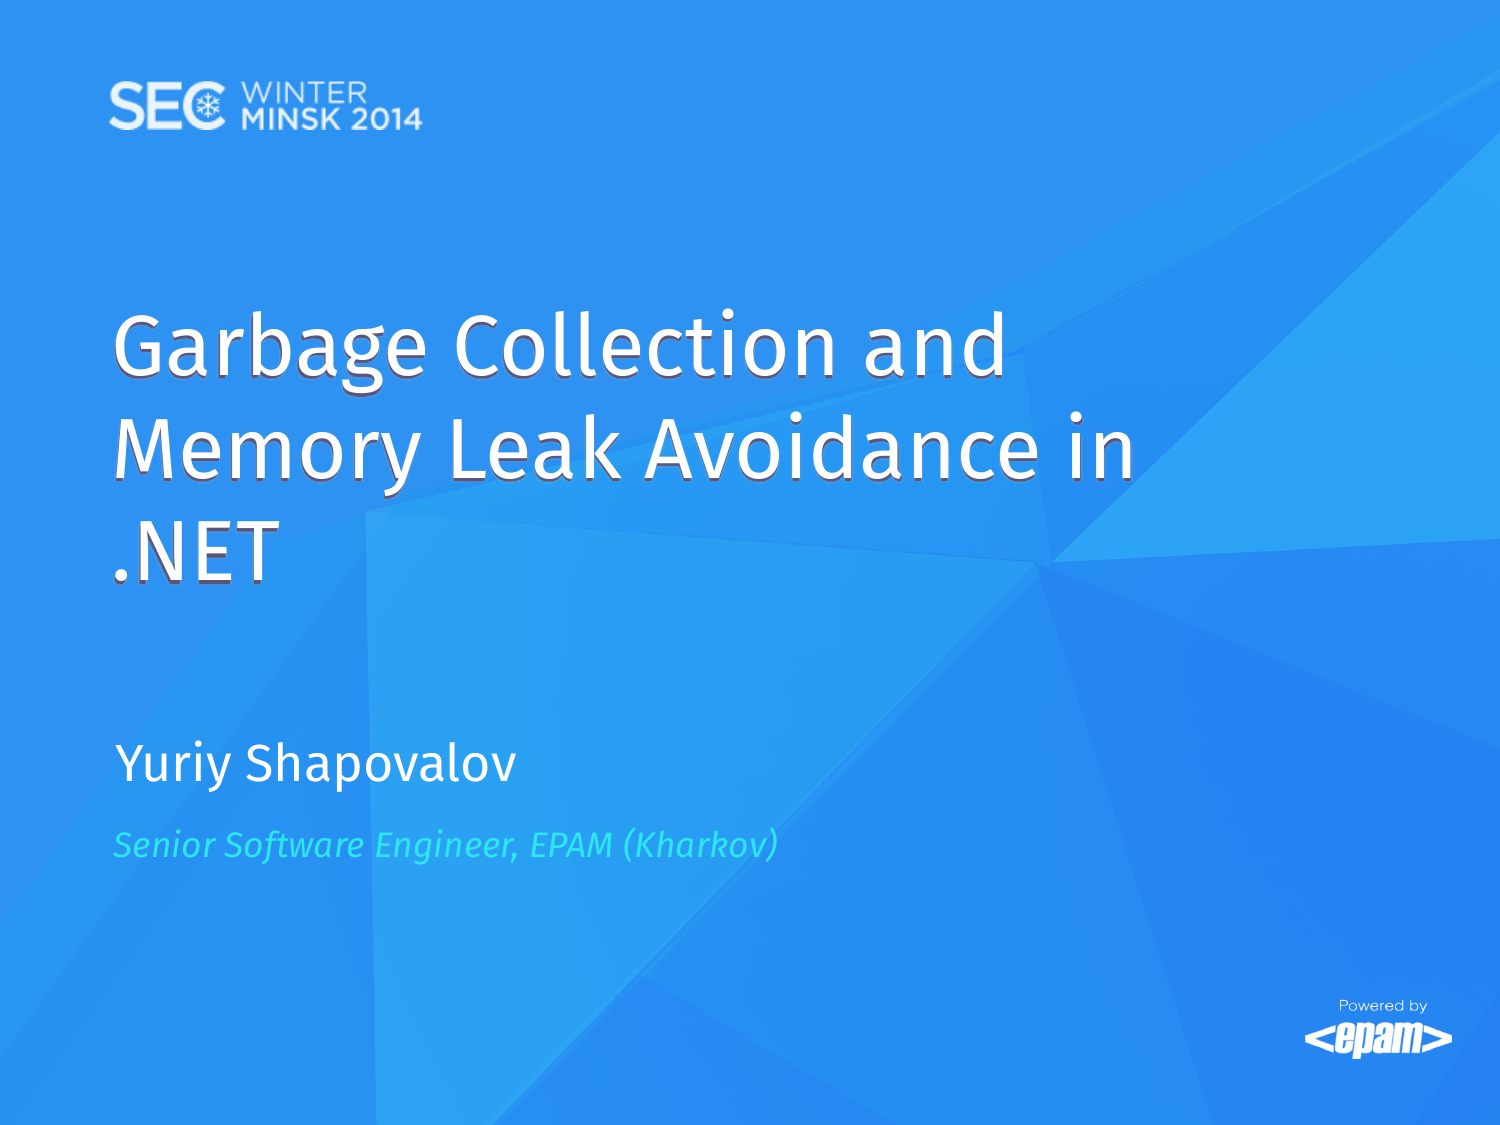

# Garbage Collection and Memory Leak Avoidance in .NET
Yuriy Shapovalov
Senior Software Engineer, EPAM (Kharkov)